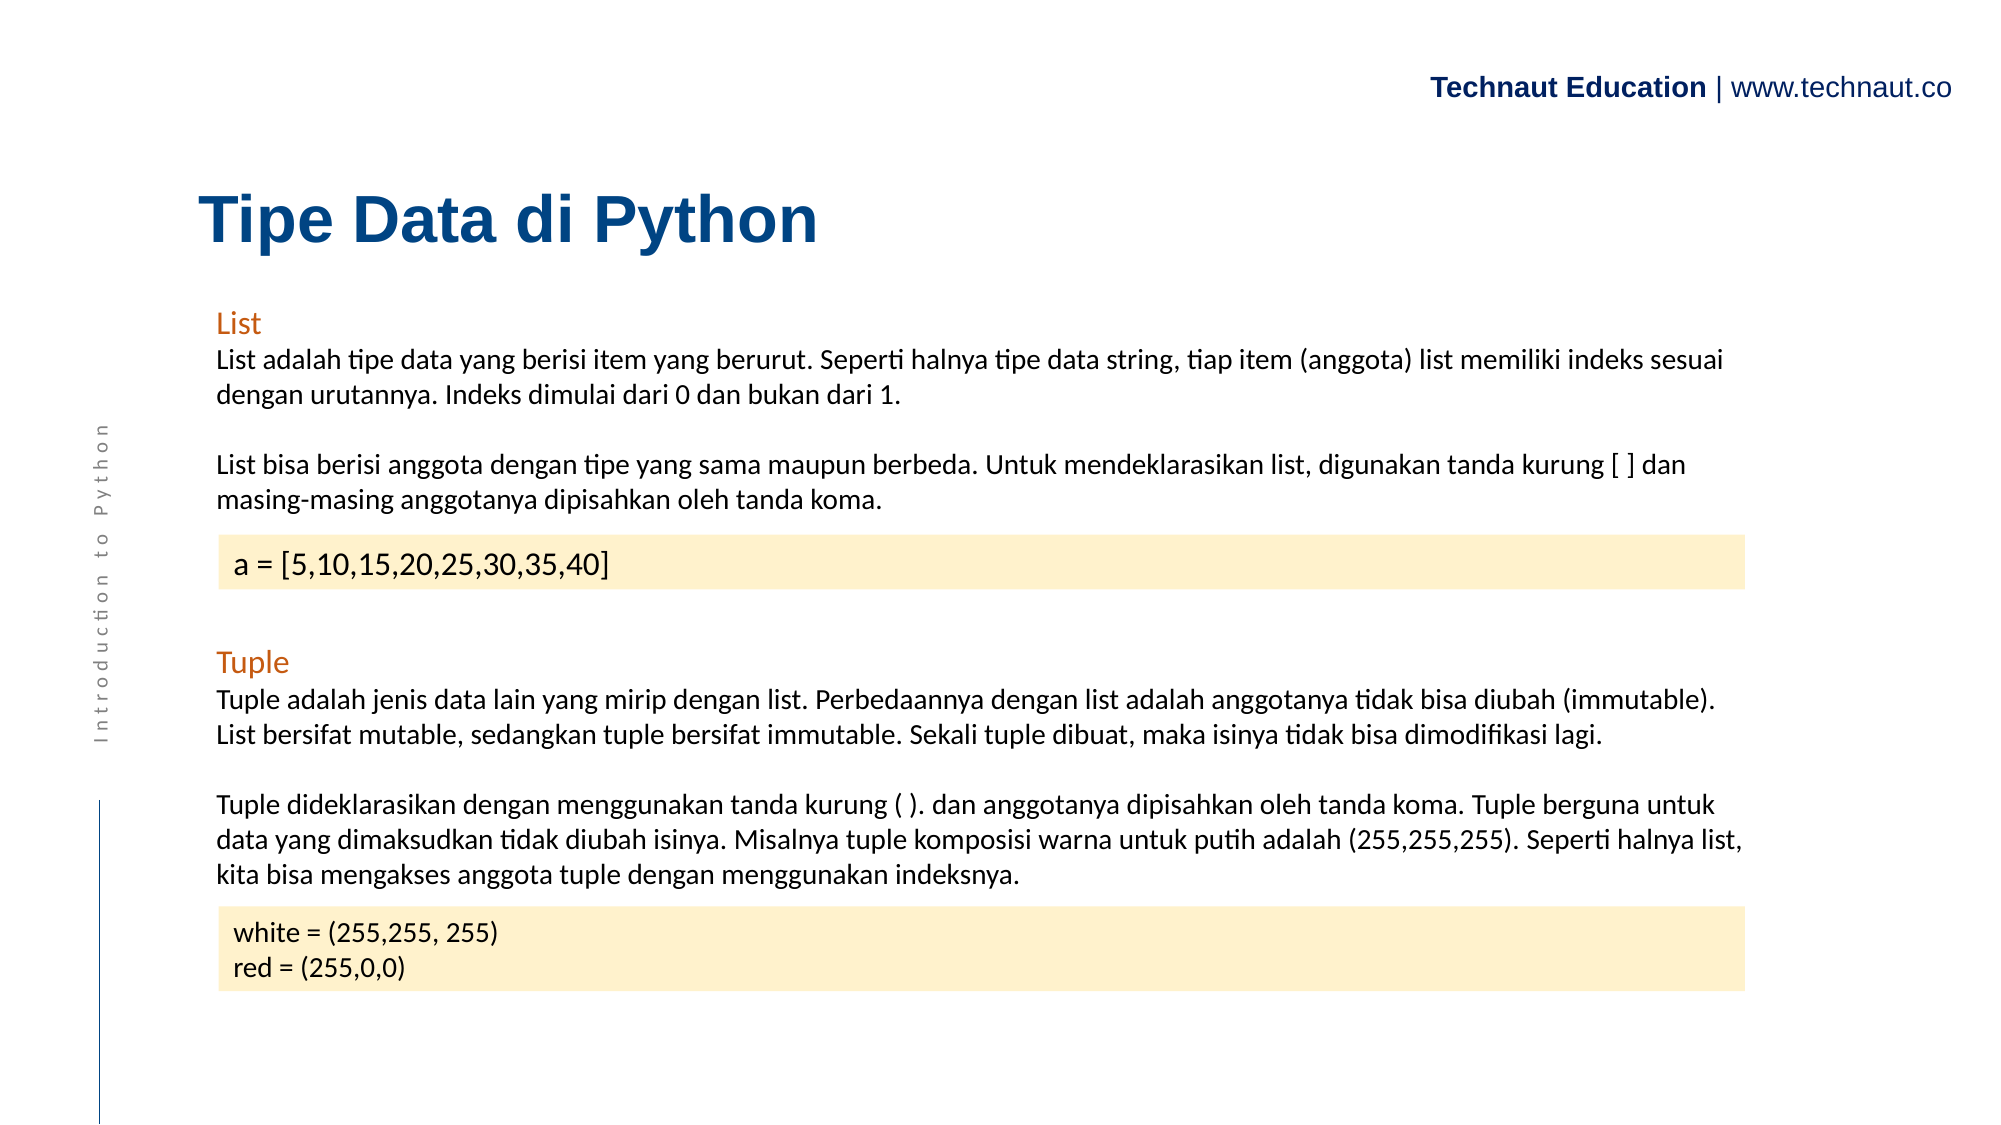

Technaut Education | www.technaut.co
# Tipe Data di Python
List
List adalah tipe data yang berisi item yang berurut. Seperti halnya tipe data string, tiap item (anggota) list memiliki indeks sesuai dengan urutannya. Indeks dimulai dari 0 dan bukan dari 1.

List bisa berisi anggota dengan tipe yang sama maupun berbeda. Untuk mendeklarasikan list, digunakan tanda kurung [ ] dan masing-masing anggotanya dipisahkan oleh tanda koma.

Tuple
Tuple adalah jenis data lain yang mirip dengan list. Perbedaannya dengan list adalah anggotanya tidak bisa diubah (immutable). List bersifat mutable, sedangkan tuple bersifat immutable. Sekali tuple dibuat, maka isinya tidak bisa dimodifikasi lagi.

Tuple dideklarasikan dengan menggunakan tanda kurung ( ). dan anggotanya dipisahkan oleh tanda koma. Tuple berguna untuk data yang dimaksudkan tidak diubah isinya. Misalnya tuple komposisi warna untuk putih adalah (255,255,255). Seperti halnya list, kita bisa mengakses anggota tuple dengan menggunakan indeksnya.

Introduction to Python
a = [5,10,15,20,25,30,35,40]
white = (255,255, 255)
red = (255,0,0)